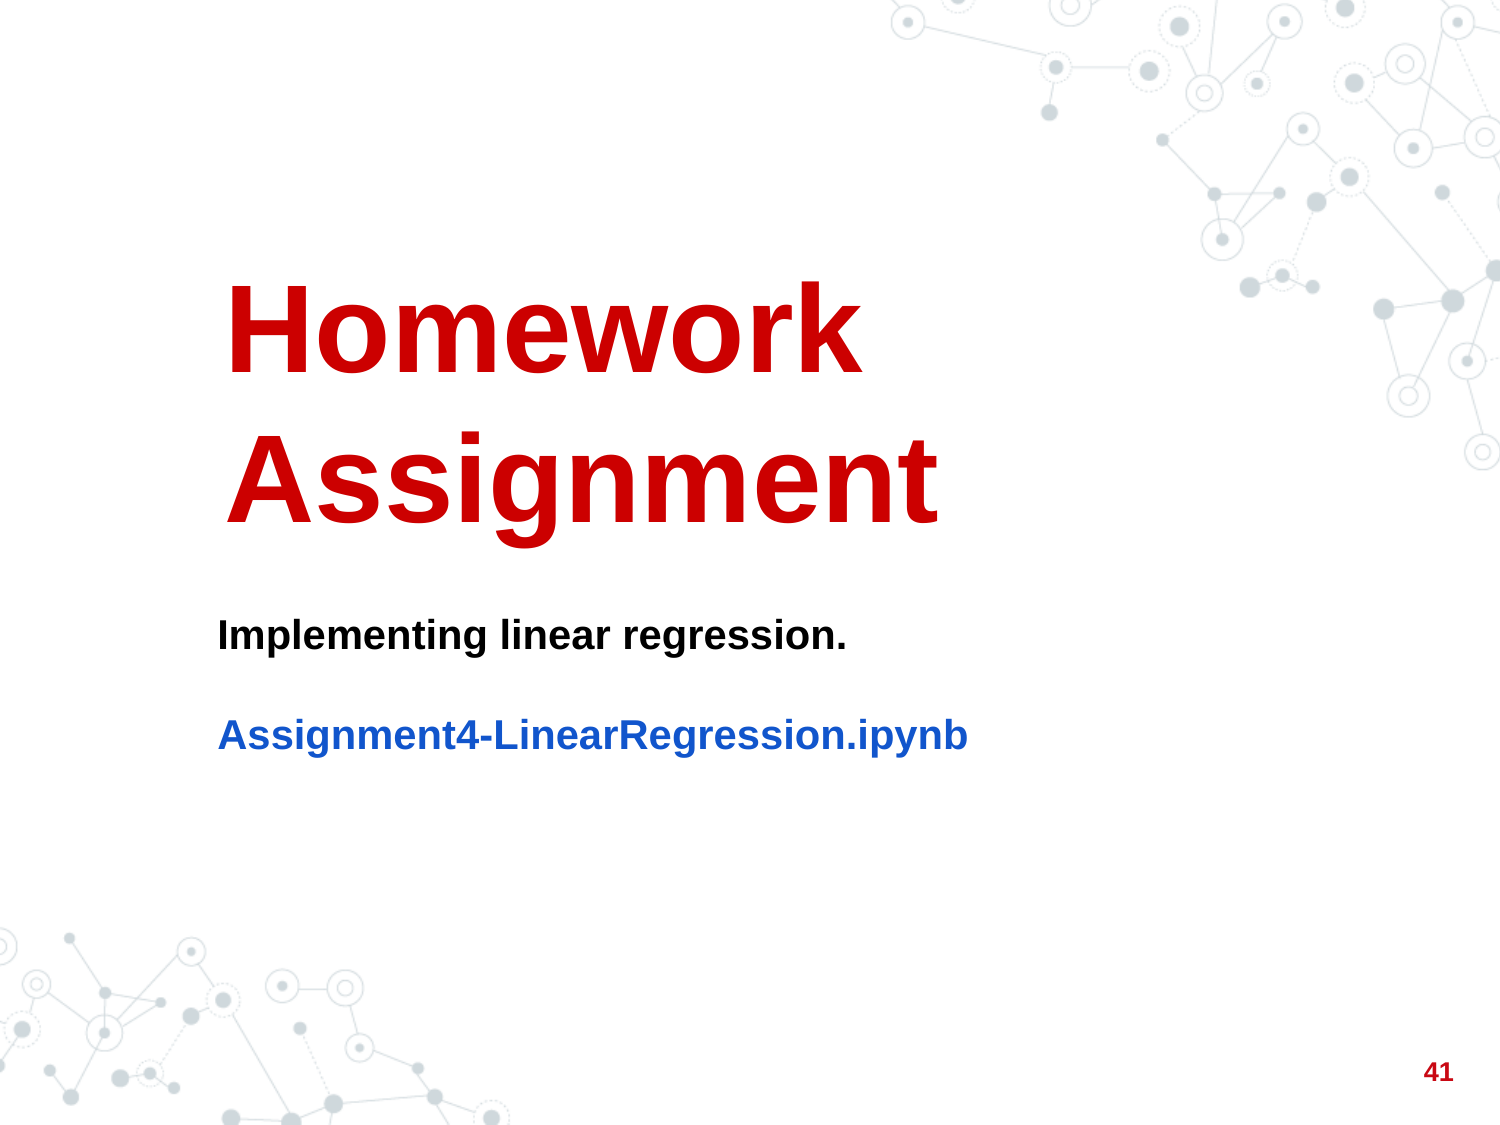

Homework
Assignment
Implementing linear regression.

Assignment4-LinearRegression.ipynb

41